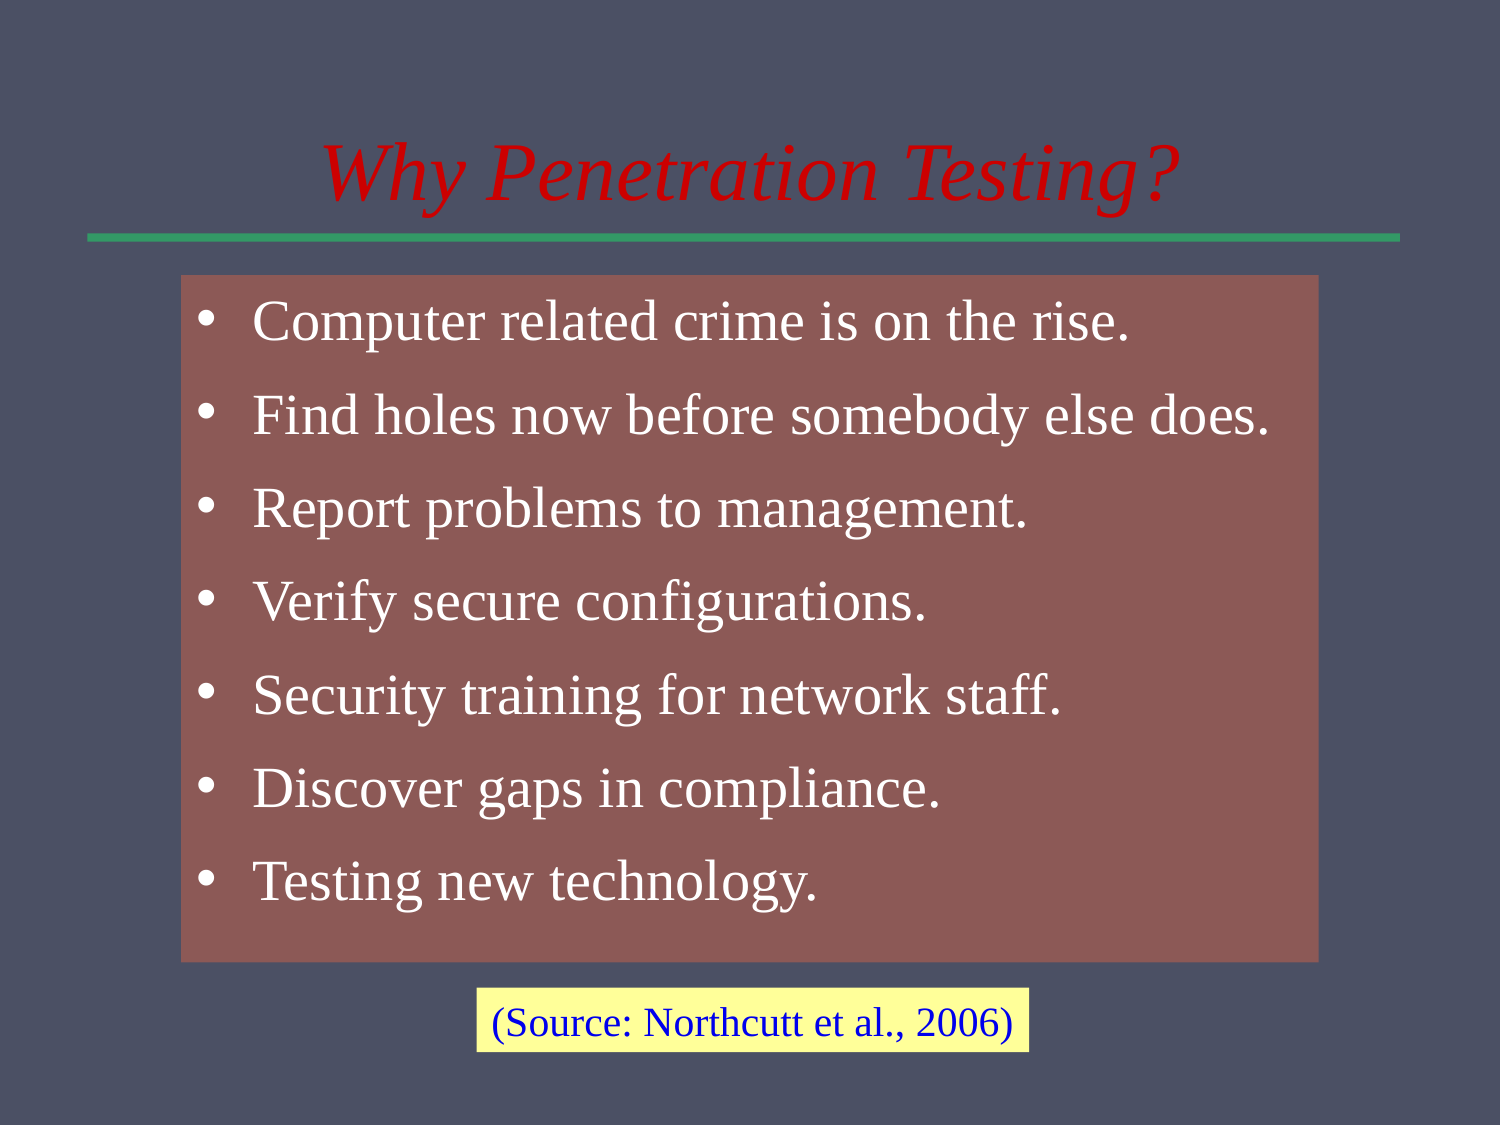

# Why Penetration Testing?

Computer related crime is on the rise.
Find holes now before somebody else does.
Report problems to management.
Verify secure configurations.
Security training for network staff.
Discover gaps in compliance.
Testing new technology.
(Source: Northcutt et al., 2006)